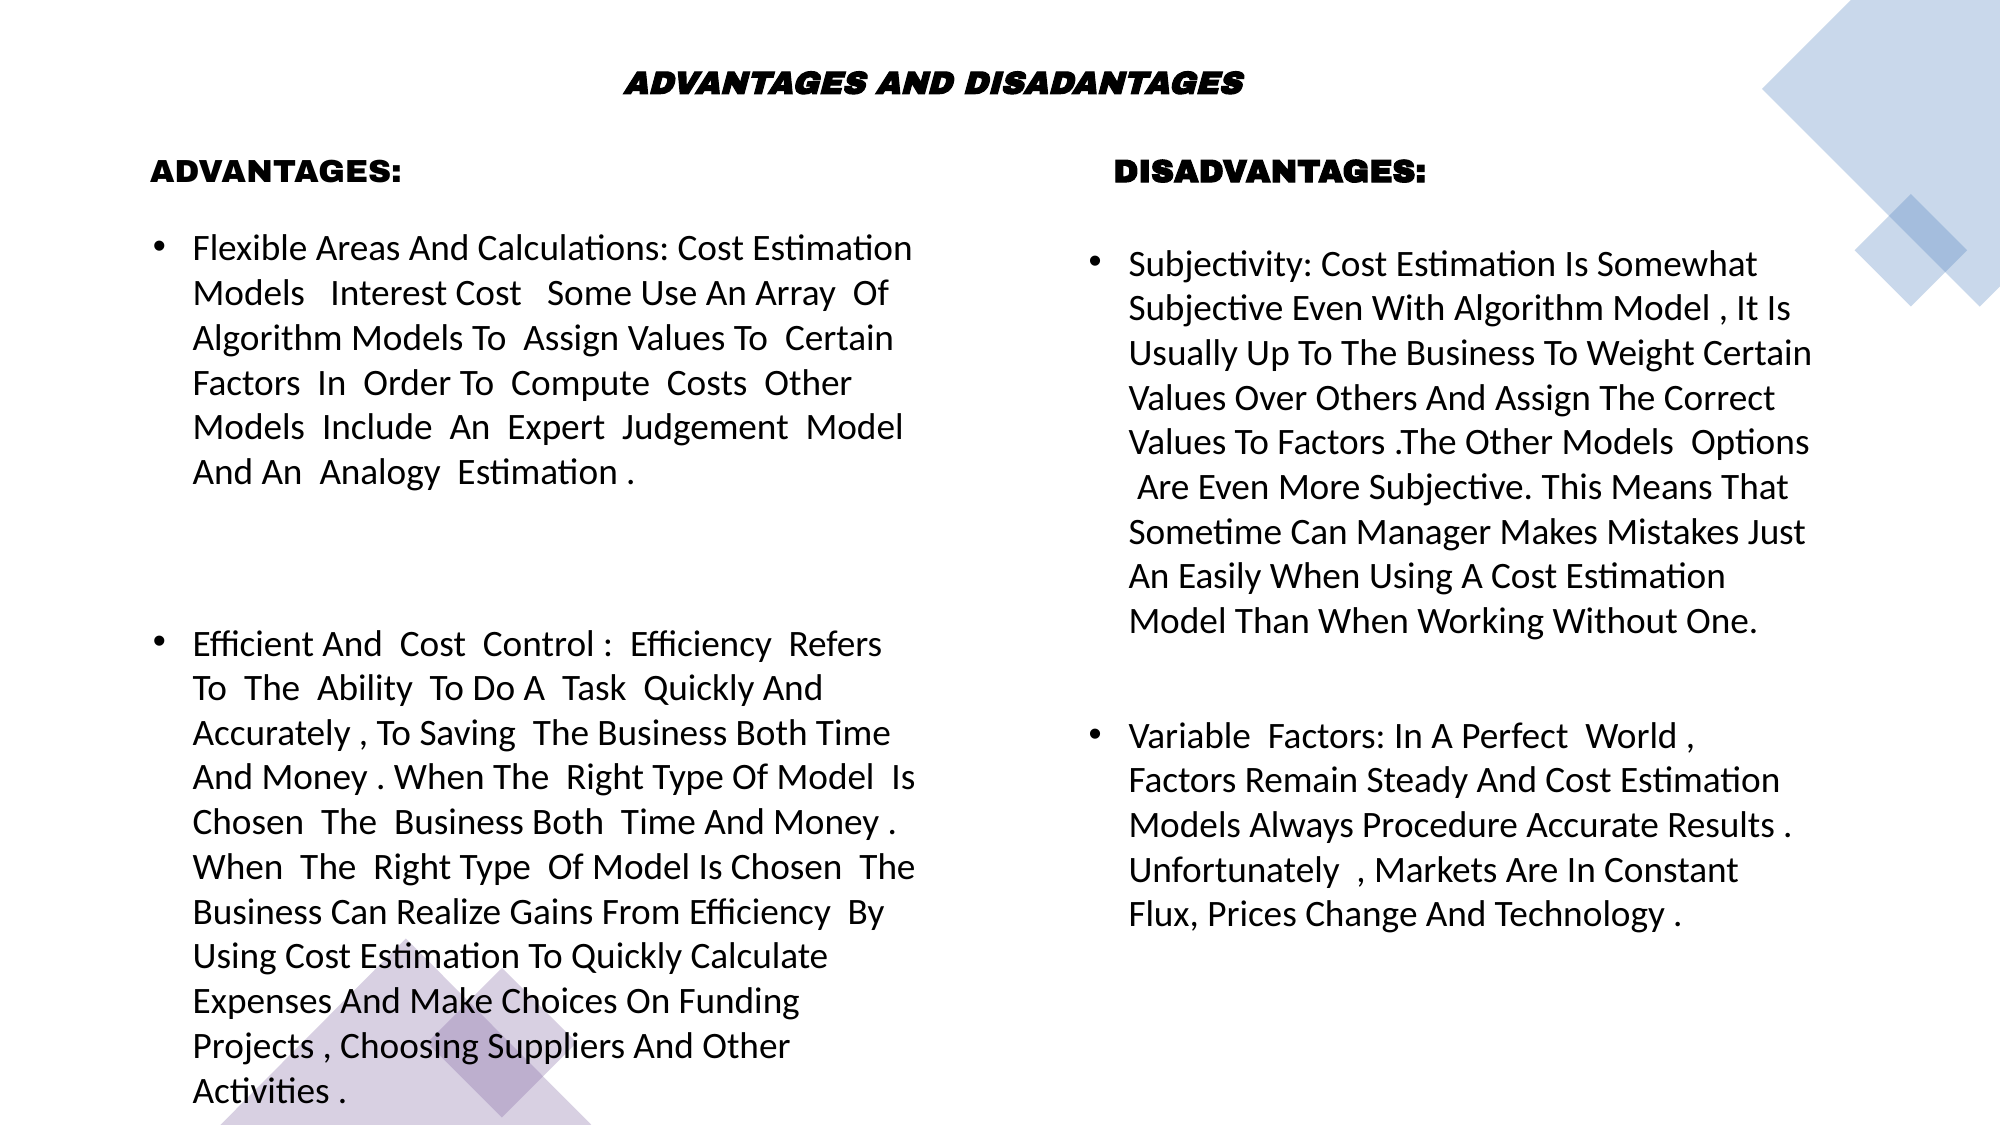

ADVANTAGES AND DISADANTAGES
ADVANTAGES:
DISADVANTAGES:
Flexible Areas And Calculations: Cost Estimation Models   Interest Cost   Some Use An Array  Of   Algorithm Models To  Assign Values To  Certain  Factors  In  Order To  Compute  Costs  Other  Models  Include  An  Expert  Judgement  Model  And An  Analogy  Estimation .

Efficient And  Cost  Control :  Efficiency  Refers  To  The  Ability  To Do A  Task  Quickly And Accurately , To Saving  The Business Both Time And Money . When The  Right Type Of Model  Is Chosen  The  Business Both  Time And Money . When  The  Right Type  Of Model Is Chosen  The Business Can Realize Gains From Efficiency  By Using Cost Estimation To Quickly Calculate Expenses And Make Choices On Funding Projects , Choosing Suppliers And Other Activities .

Subjectivity: Cost Estimation Is Somewhat Subjective Even With Algorithm Model , It Is Usually Up To The Business To Weight Certain Values Over Others And Assign The Correct Values To Factors .The Other Models  Options  Are Even More Subjective. This Means That Sometime Can Manager Makes Mistakes Just An Easily When Using A Cost Estimation Model Than When Working Without One.

Variable  Factors: In A Perfect  World ,  Factors Remain Steady And Cost Estimation Models Always Procedure Accurate Results . Unfortunately  , Markets Are In Constant Flux, Prices Change And Technology .